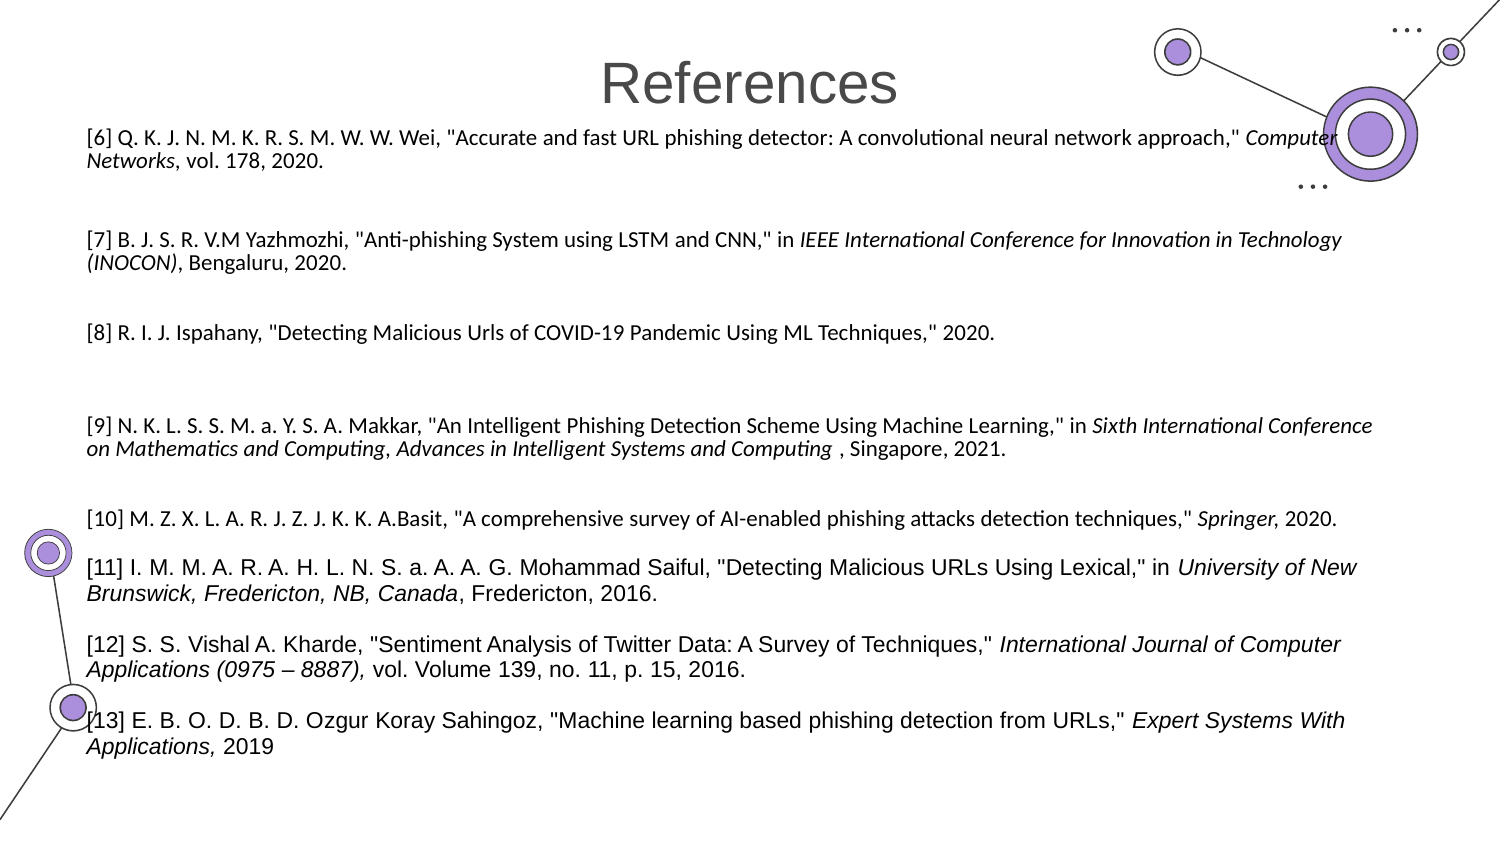

# References
| ​[6] Q. K. J. N. M. K. R. S. M. W. W. Wei, "Accurate and fast URL phishing detector: A convolutional neural network approach," Computer Networks, vol. 178, 2020. |
| --- |
| ​[7] B. J. S. R. V.M Yazhmozhi, "Anti-phishing System using LSTM and CNN," in IEEE International Conference for Innovation in Technology (INOCON), Bengaluru, 2020. |
| ​[8] R. I. J. Ispahany, "Detecting Malicious Urls of COVID-19 Pandemic Using ML Techniques," 2020. |
| [9] ​N. K. L. S. S. M. a. Y. S. A. Makkar, "An Intelligent Phishing Detection Scheme Using Machine Learning," in Sixth International Conference on Mathematics and Computing, Advances in Intelligent Systems and Computing , Singapore, 2021. |
| [10] M. Z. X. L. A. R. J. Z. J. K. K. A.Basit, "A comprehensive survey of AI-enabled phishing attacks detection techniques," Springer, 2020.    [11] I. M. M. A. R. A. H. L. N. S. a. A. A. G. Mohammad Saiful, "Detecting Malicious URLs Using Lexical," in University of New Brunswick, Fredericton, NB, Canada, Fredericton, 2016. [12] S. S. Vishal A. Kharde, "Sentiment Analysis of Twitter Data: A Survey of Techniques," International Journal of Computer Applications (0975 – 8887), vol. Volume 139, no. 11, p. 15, 2016.  [13] E. B. O. D. B. D. Ozgur Koray Sahingoz, "Machine learning based phishing detection from URLs," Expert Systems With Applications, 2019 |